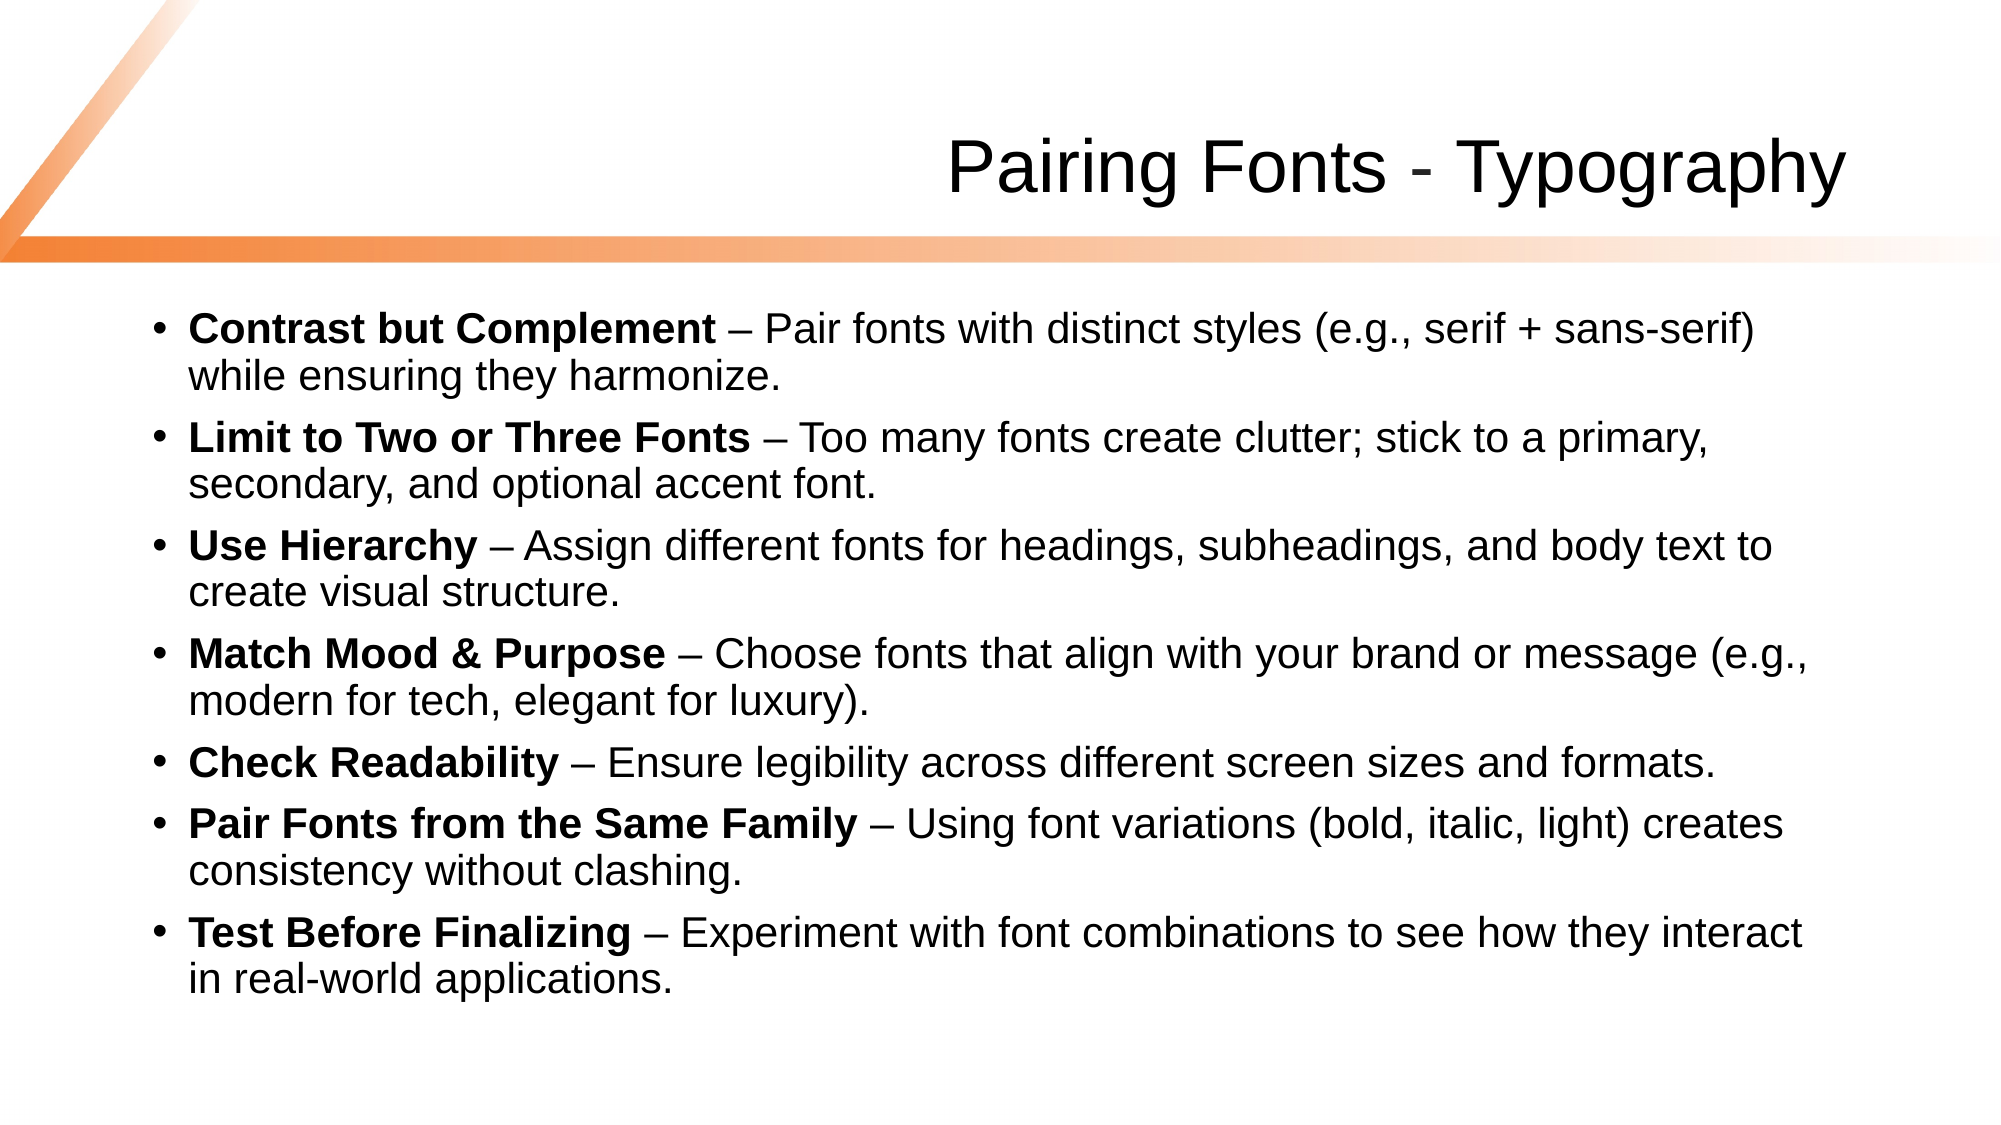

# Pairing Fonts - Typography
Contrast but Complement – Pair fonts with distinct styles (e.g., serif + sans-serif) while ensuring they harmonize.
Limit to Two or Three Fonts – Too many fonts create clutter; stick to a primary, secondary, and optional accent font.
Use Hierarchy – Assign different fonts for headings, subheadings, and body text to create visual structure.
Match Mood & Purpose – Choose fonts that align with your brand or message (e.g., modern for tech, elegant for luxury).
Check Readability – Ensure legibility across different screen sizes and formats.
Pair Fonts from the Same Family – Using font variations (bold, italic, light) creates consistency without clashing.
Test Before Finalizing – Experiment with font combinations to see how they interact in real-world applications.